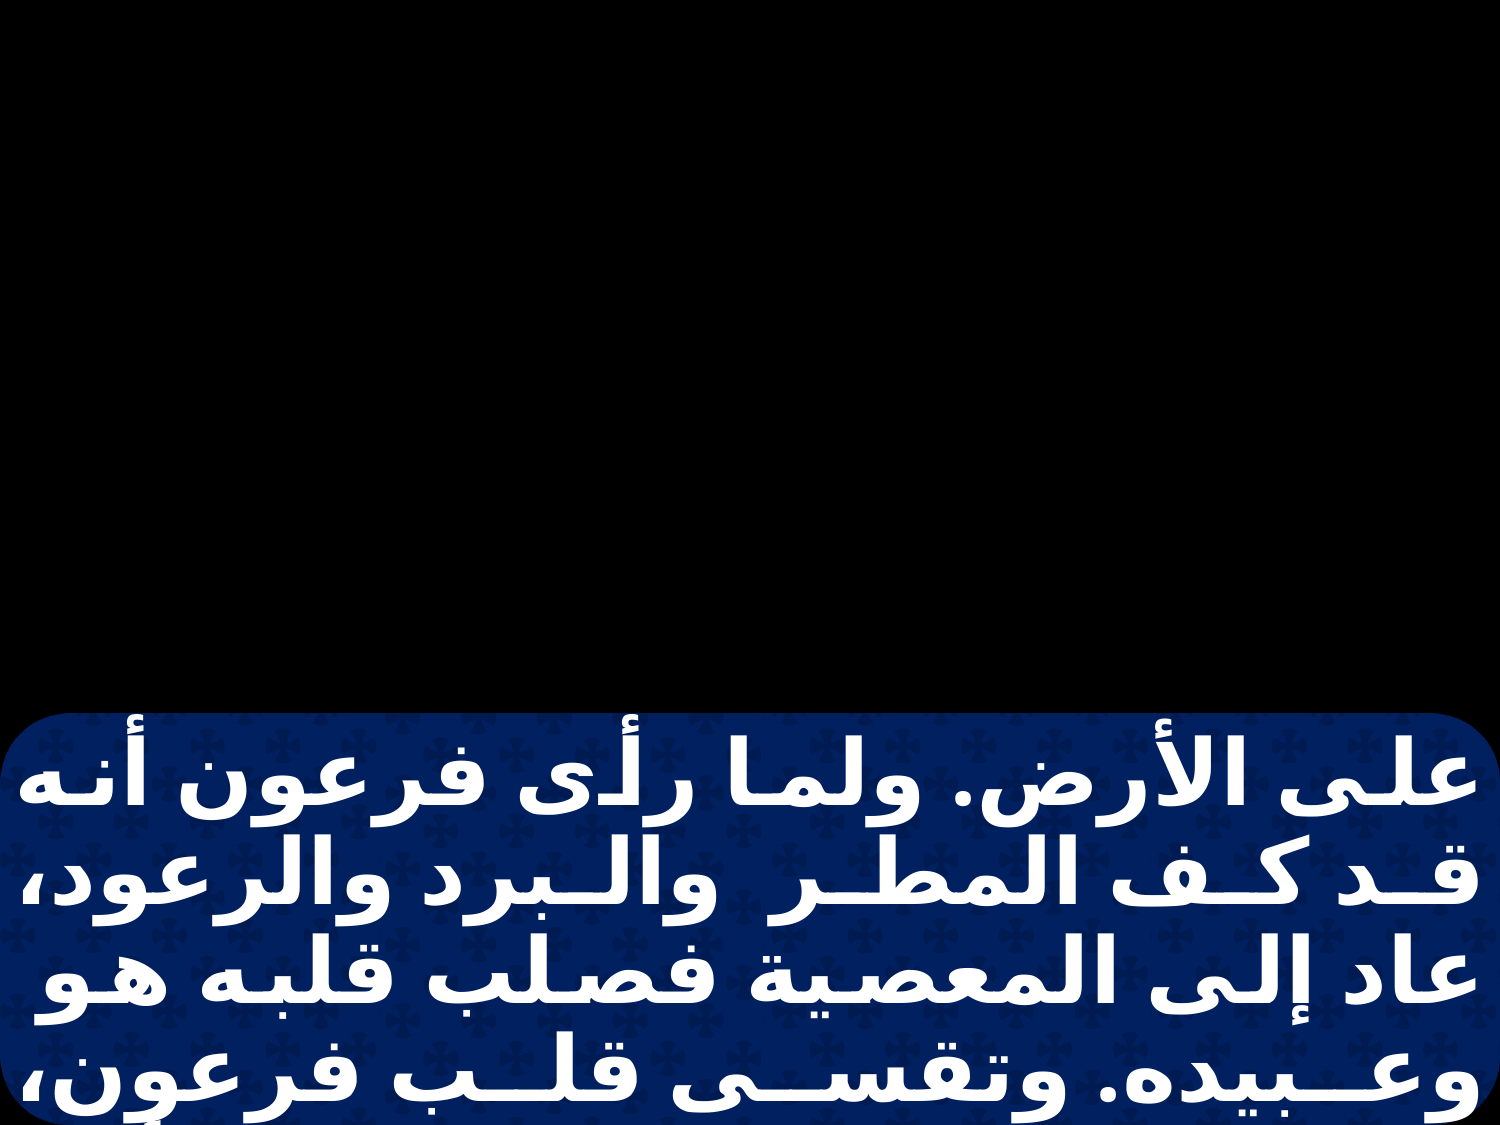

على الأرض. ولما رأى فرعون أنه قد كف المطر  والبرد والرعود، عاد إلى المعصية فصلب قلبه هو  وعبيده. وتقسى قلب فرعون، فلم يطلق بني  إسرائيل، كما أمر الرب على لسان موسى.